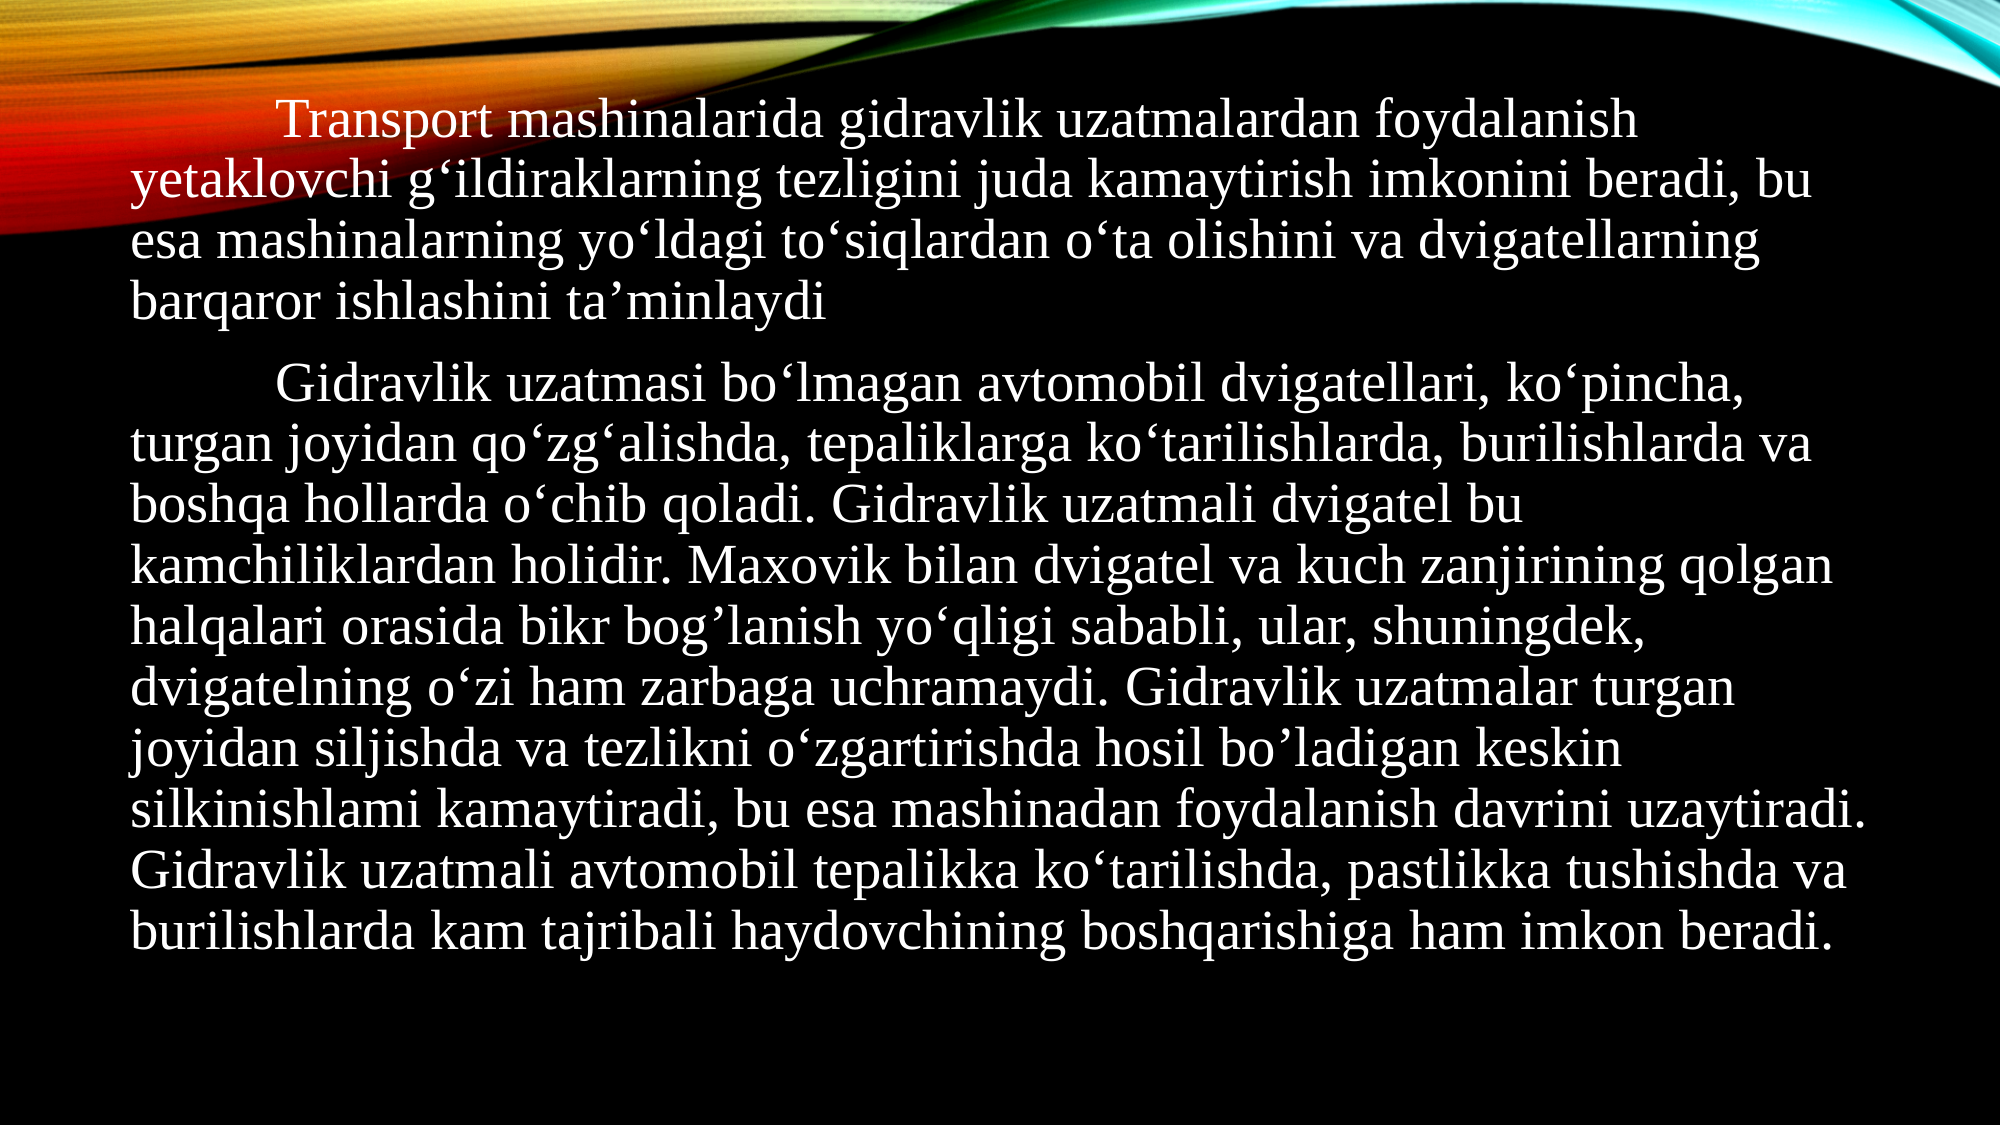

Transport mashinalarida gidravlik uzatmalardan foydalanish yetaklovchi g‘ildiraklarning tezligini juda kamaytirish imkonini beradi, bu esa mashinalarning yo‘ldagi to‘siqlardan o‘ta olishini va dvigatellarning barqaror ishlashini ta’minlaydi
	Gidravlik uzatmasi bo‘lmagan avtomobil dvigatellari, ko‘pincha, turgan joyidan qo‘zg‘alishda, tepaliklarga ko‘tarilishlarda, burilishlarda va boshqa hollarda o‘chib qoladi. Gidravlik uzatmali dvigatel bu kamchiliklardan holidir. Maxovik bilan dvigatel va kuch zanjirining qolgan halqalari orasida bikr bog’lanish yo‘qligi sababli, ular, shuningdek, dvigatelning o‘zi ham zarbaga uchramaydi. Gidravlik uzatmalar turgan joyidan siljishda va tezlikni o‘zgartirishda hosil bo’ladigan keskin silkinishlami kamaytiradi, bu esa mashinadan foydalanish davrini uzaytiradi. Gidravlik uzatmali avtomobil tepalikka ko‘tarilishda, pastlikka tushishda va burilishlarda kam tajribali haydovchining boshqarishiga ham imkon beradi.